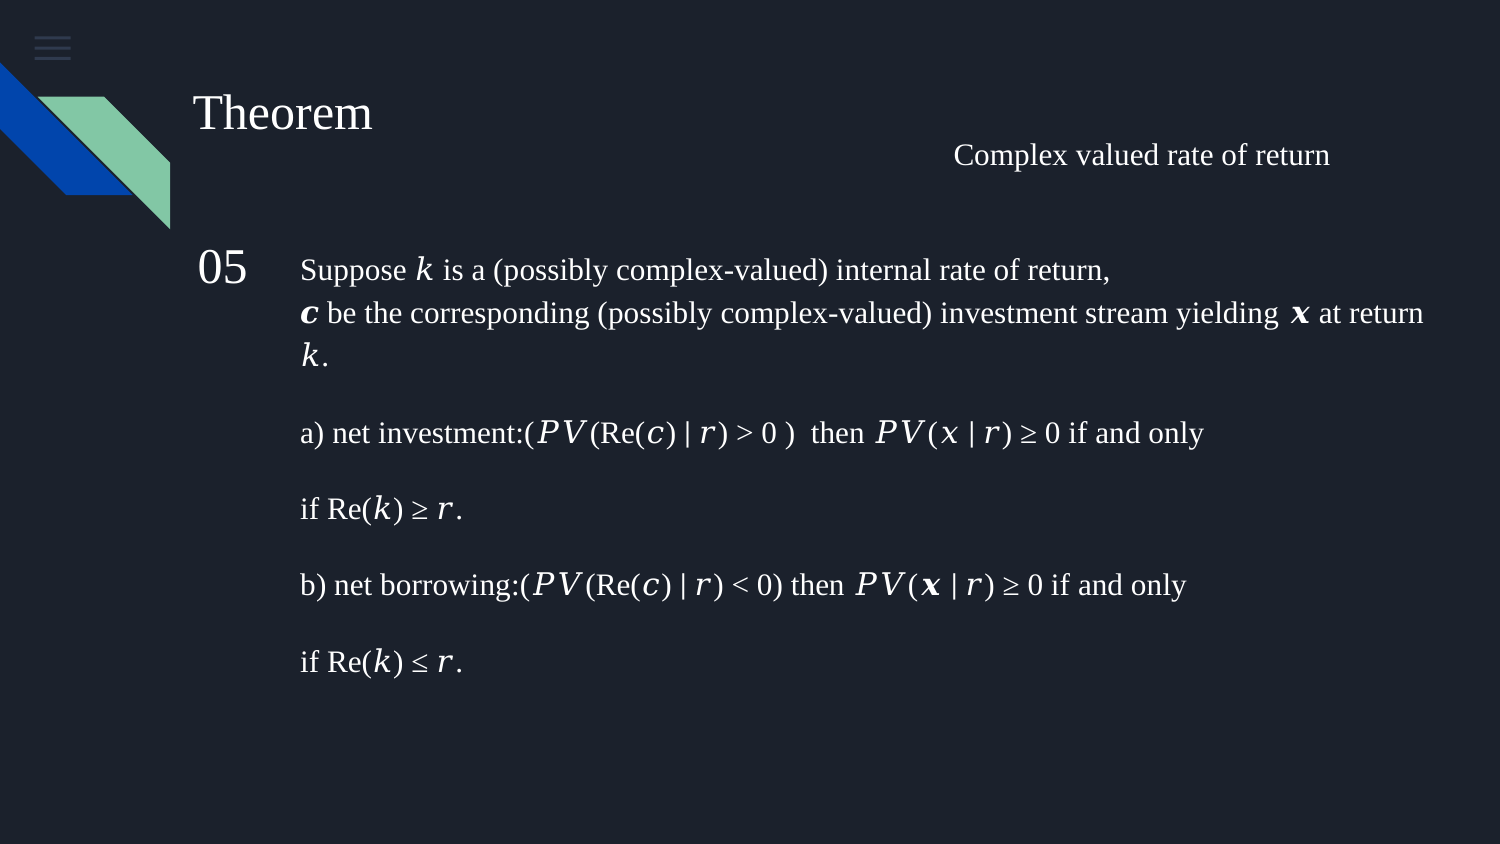

# Theorem
Complex valued rate of return

05

Suppose 𝑘 is a (possibly complex-valued) internal rate of return,
𝒄 be the corresponding (possibly complex-valued) investment stream yielding 𝒙 at return 𝑘.
a) net investment:(𝑃𝑉(Re(𝑐) ∣ 𝑟) > 0 )  then 𝑃𝑉(𝑥 ∣ 𝑟) ≥ 0 if and only
if Re(𝑘) ≥ 𝑟.
b) net borrowing:(𝑃𝑉(Re(𝑐) ∣ 𝑟) < 0) then 𝑃𝑉(𝒙 ∣ 𝑟) ≥ 0 if and only
if Re(𝑘) ≤ 𝑟.